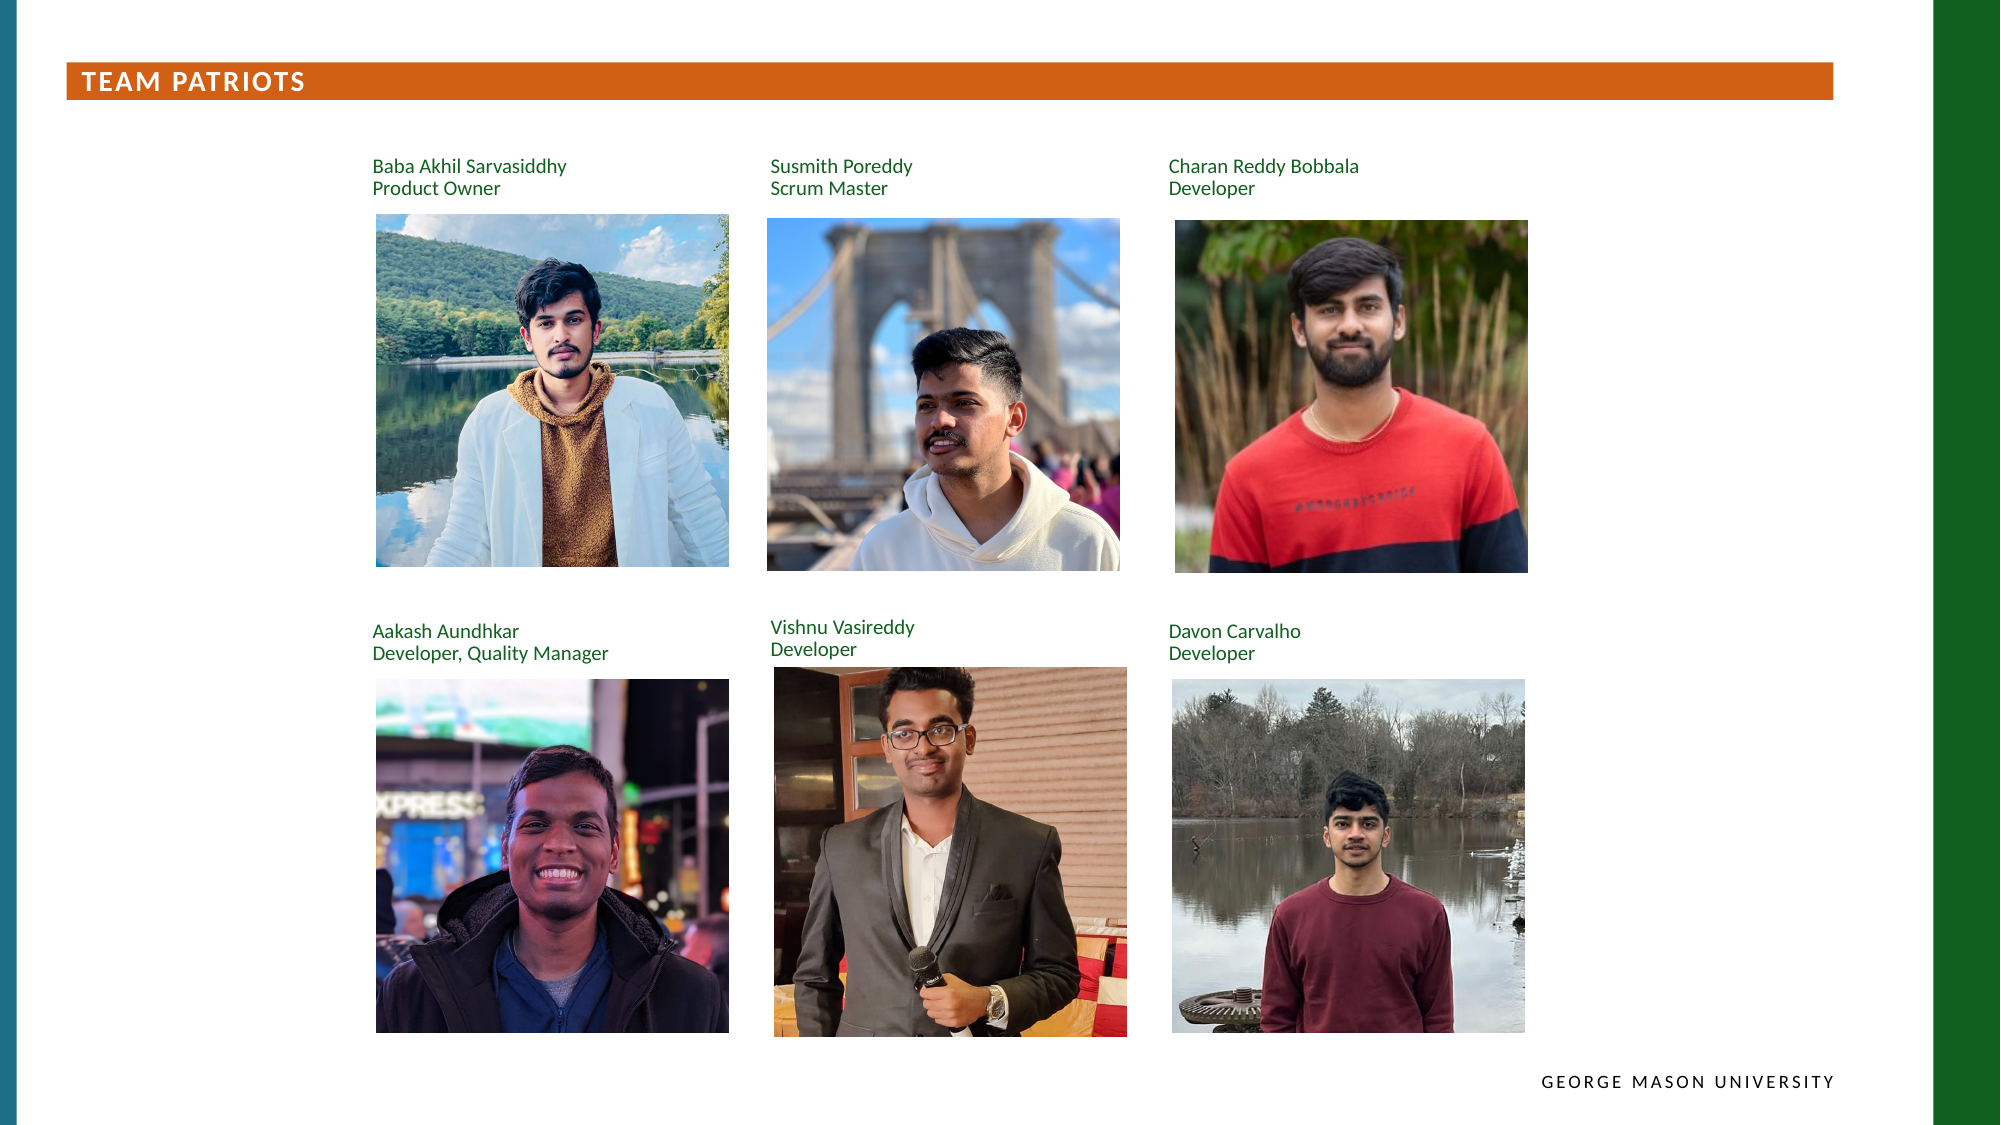

team Patriots

Baba Akhil Sarvasiddhy
Product Owner
Susmith Poreddy
Scrum Master
Charan Reddy Bobbala
Developer
Aakash Aundhkar
Developer, Quality Manager
Vishnu Vasireddy
Developer
Davon Carvalho
Developer